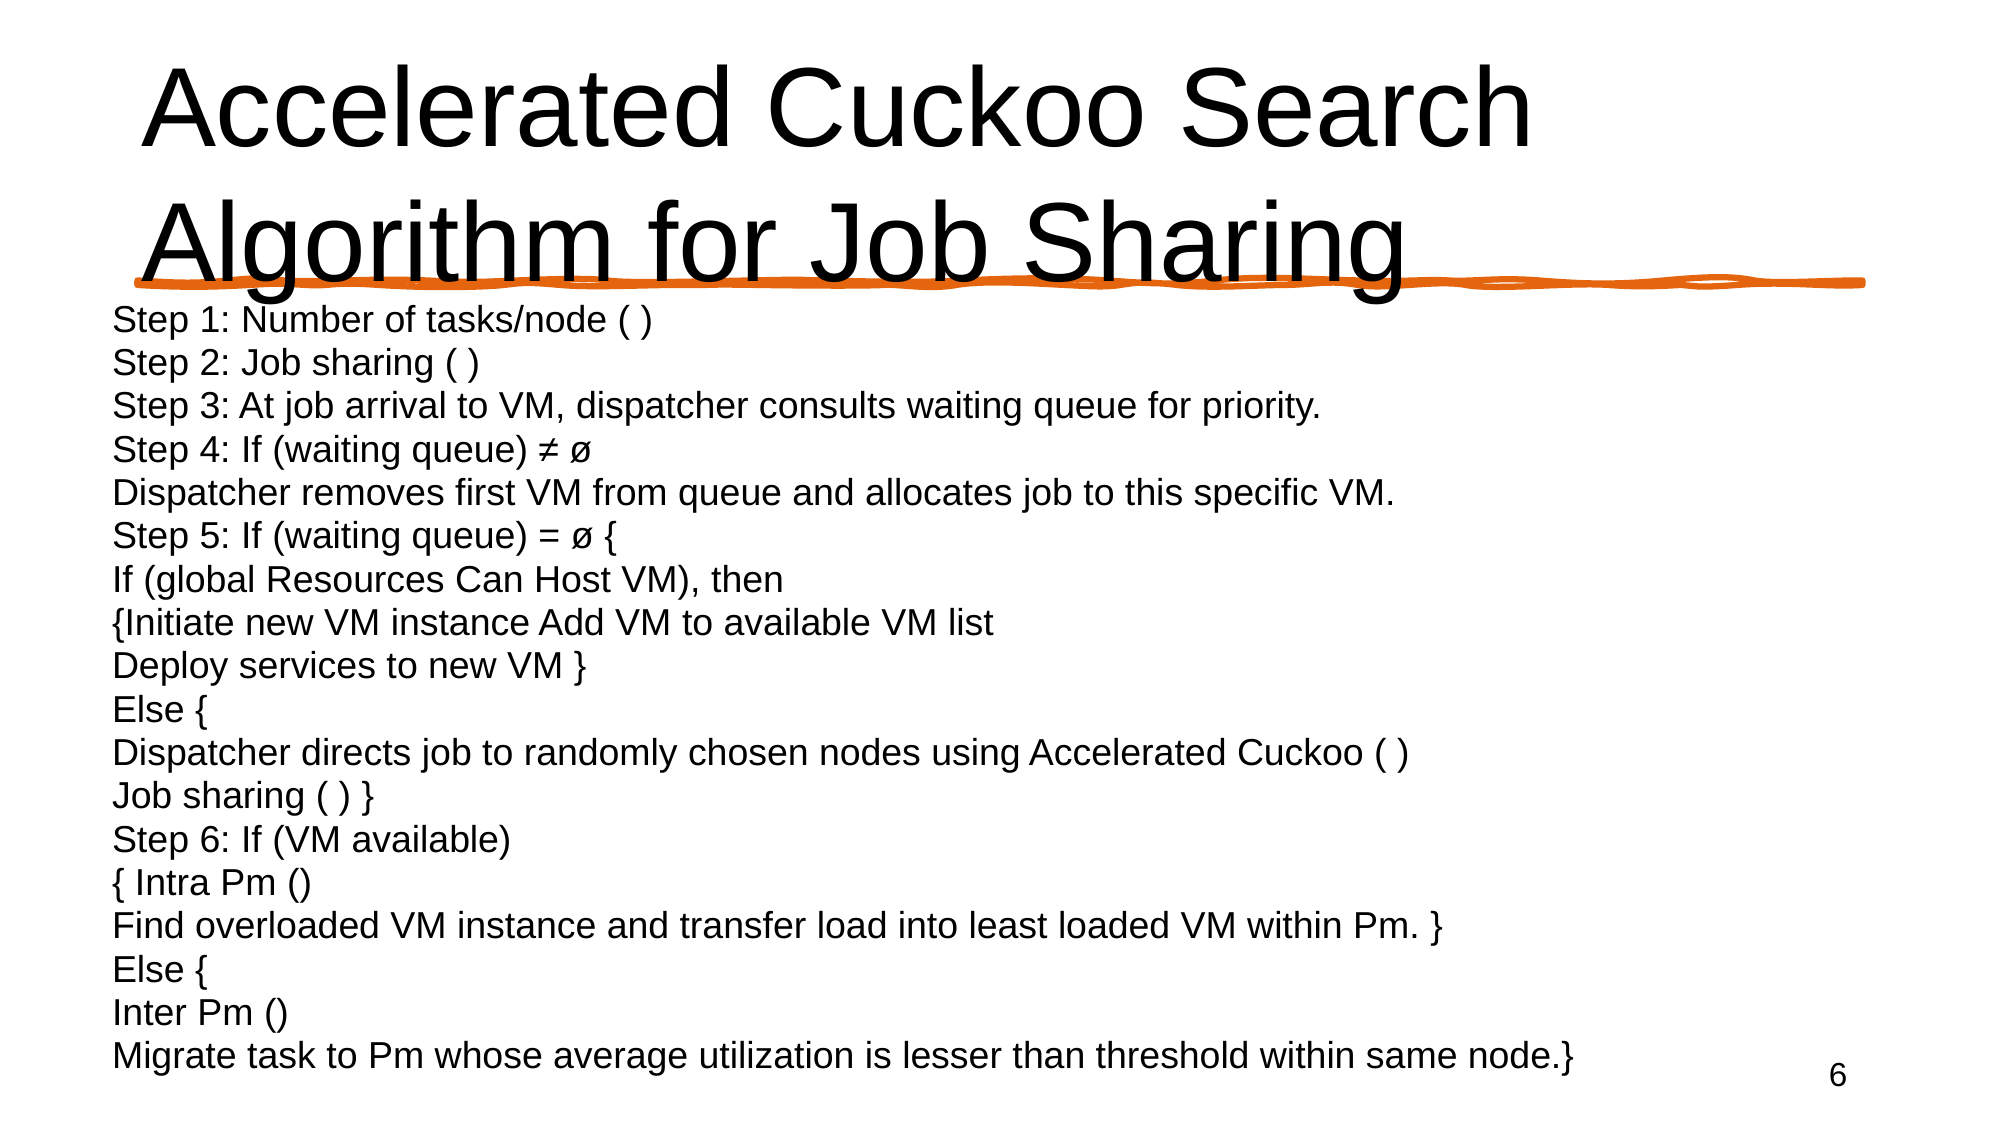

# Accelerated Cuckoo Search Algorithm for Job Sharing
Step 1: Number of tasks/node ( )
Step 2: Job sharing ( )
Step 3: At job arrival to VM, dispatcher consults waiting queue for priority.
Step 4: If (waiting queue) ≠ ø
Dispatcher removes first VM from queue and allocates job to this specific VM.
Step 5: If (waiting queue) = ø {
If (global Resources Can Host VM), then
{Initiate new VM instance Add VM to available VM list
Deploy services to new VM }
Else {
Dispatcher directs job to randomly chosen nodes using Accelerated Cuckoo ( )
Job sharing ( ) }
Step 6: If (VM available)
{ Intra Pm ()
Find overloaded VM instance and transfer load into least loaded VM within Pm. }
Else {
Inter Pm ()
Migrate task to Pm whose average utilization is lesser than threshold within same node.}
6